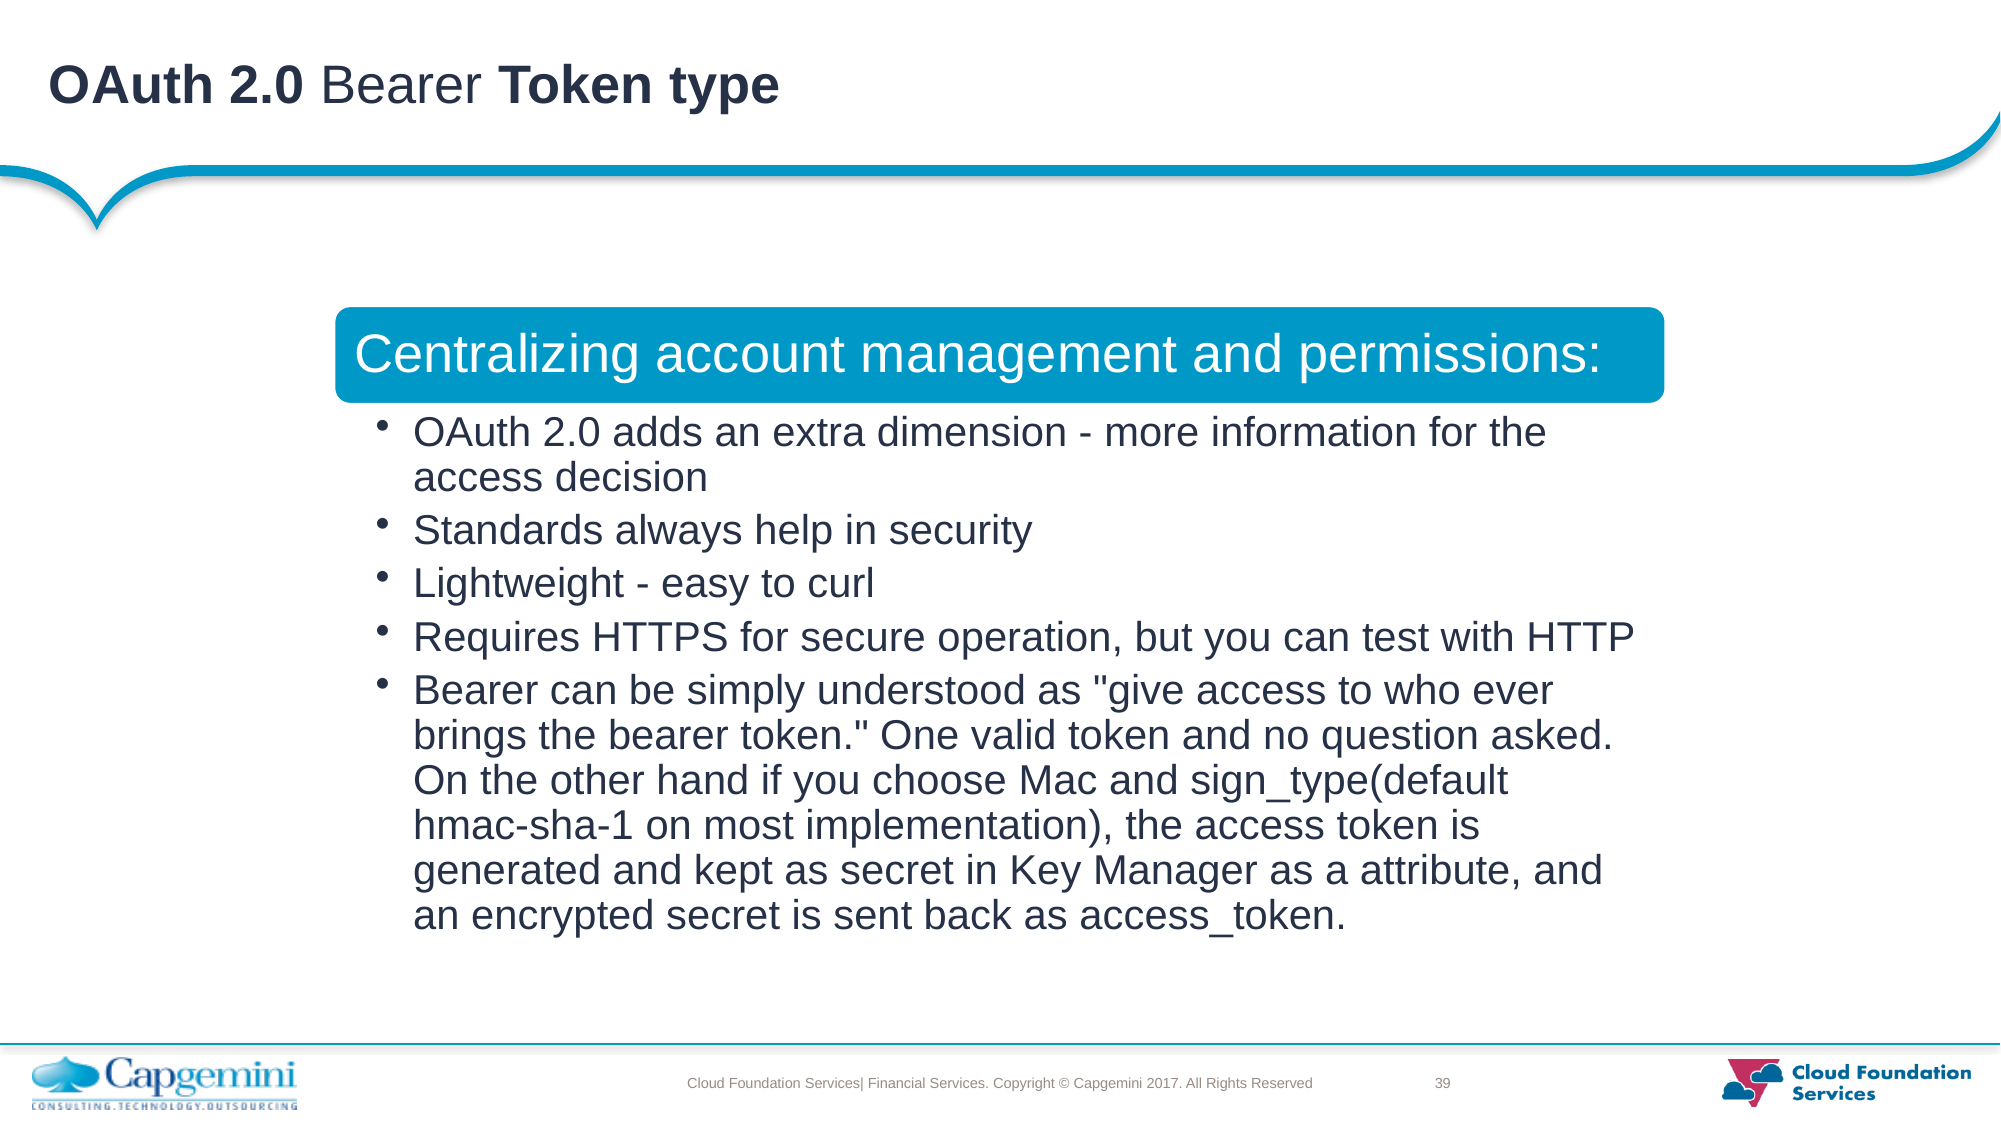

# OAuth 2.0 Bearer Token type
Centralizing account management and permissions:
OAuth 2.0 adds an extra dimension - more information for the access decision
Standards always help in security
Lightweight - easy to curl
Requires HTTPS for secure operation, but you can test with HTTP
Bearer can be simply understood as "give access to who ever brings the bearer token." One valid token and no question asked. On the other hand if you choose Mac and sign_type(default hmac-sha-1 on most implementation), the access token is generated and kept as secret in Key Manager as a attribute, and an encrypted secret is sent back as access_token.